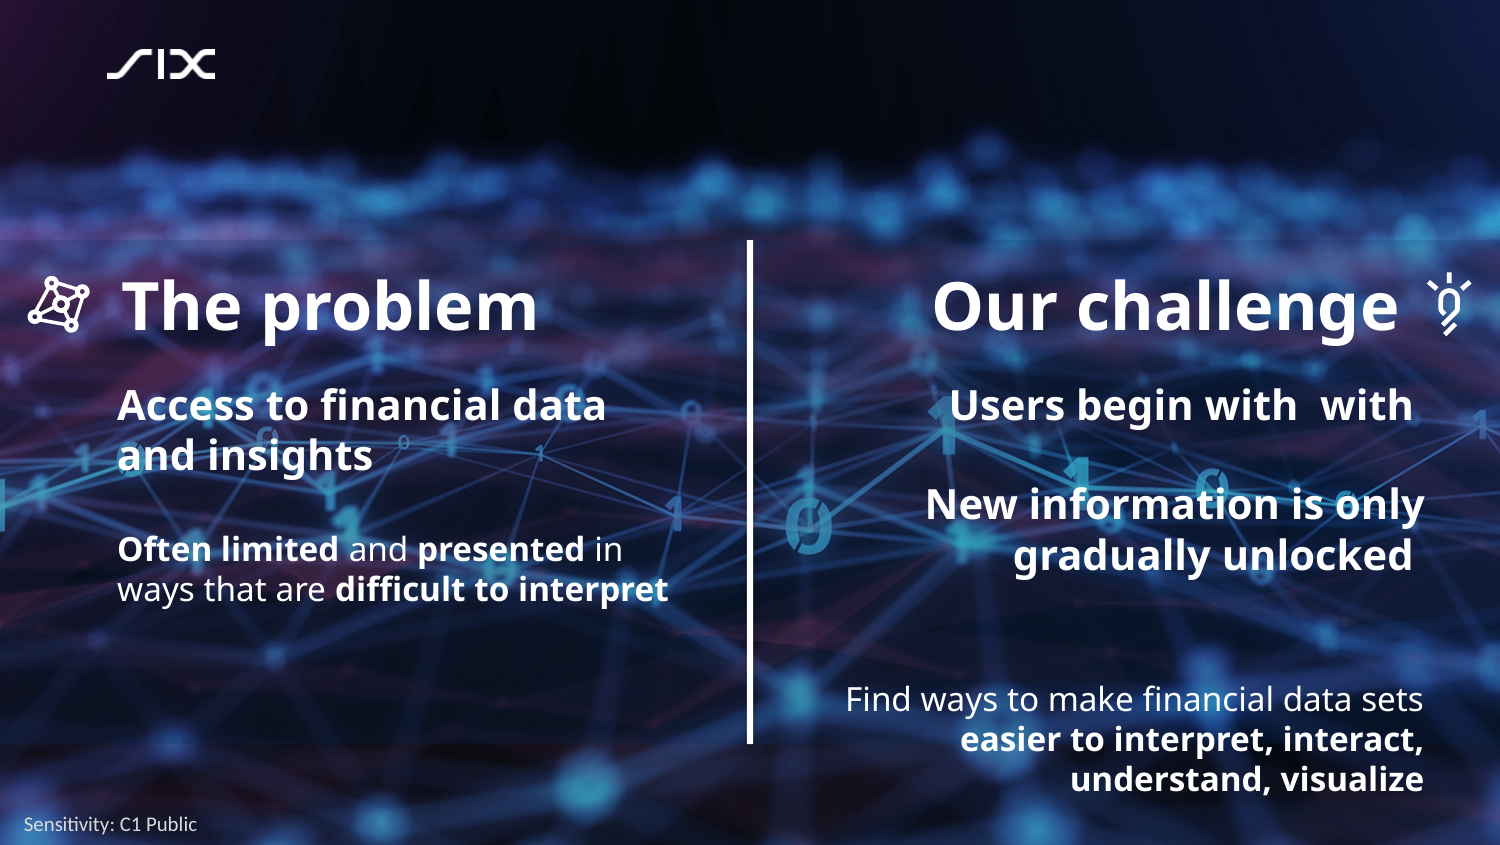

The problem
Our challenge

Access to financial data and insights

Often limited and presented in ways that are difficult to interpret
Users begin with  with

New information is only gradually unlocked

Find ways to make financial data sets easier to interpret, interact, understand, visualize